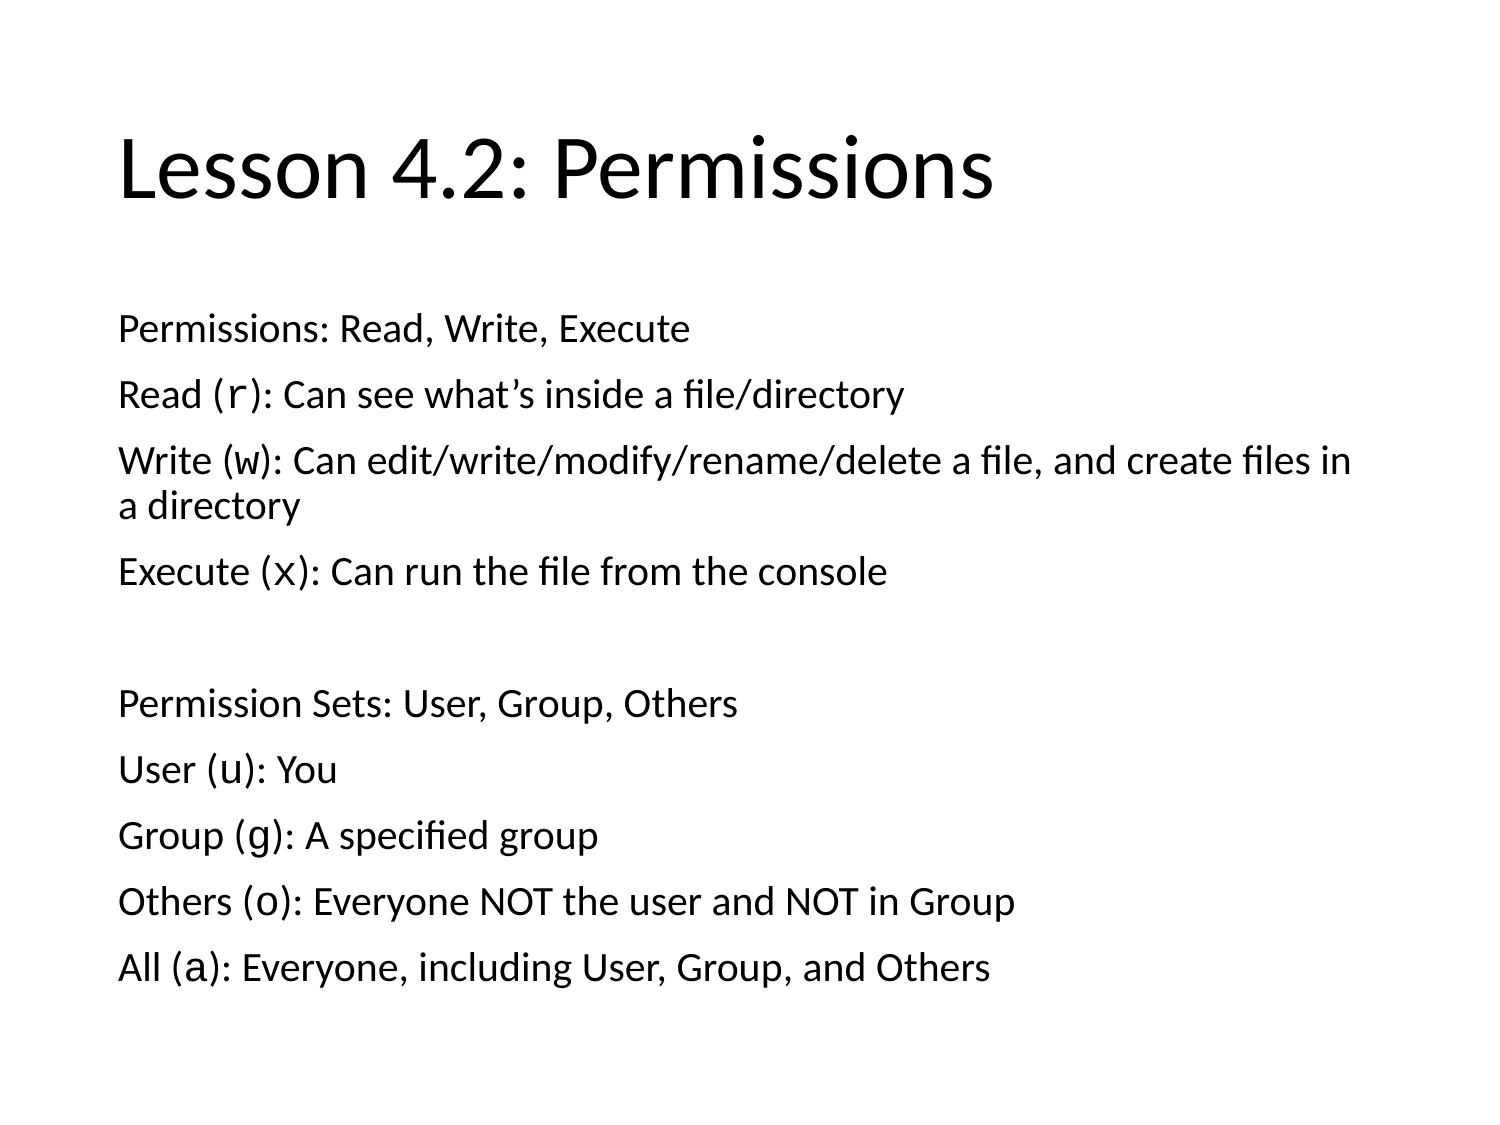

# Lesson 4.2: Permissions
Permissions: Read, Write, Execute
Read (r): Can see what’s inside a file/directory
Write (w): Can edit/write/modify/rename/delete a file, and create files in a directory
Execute (x): Can run the file from the console

Permission Sets: User, Group, Others
User (u): You
Group (g): A specified group
Others (o): Everyone NOT the user and NOT in Group
All (a): Everyone, including User, Group, and Others